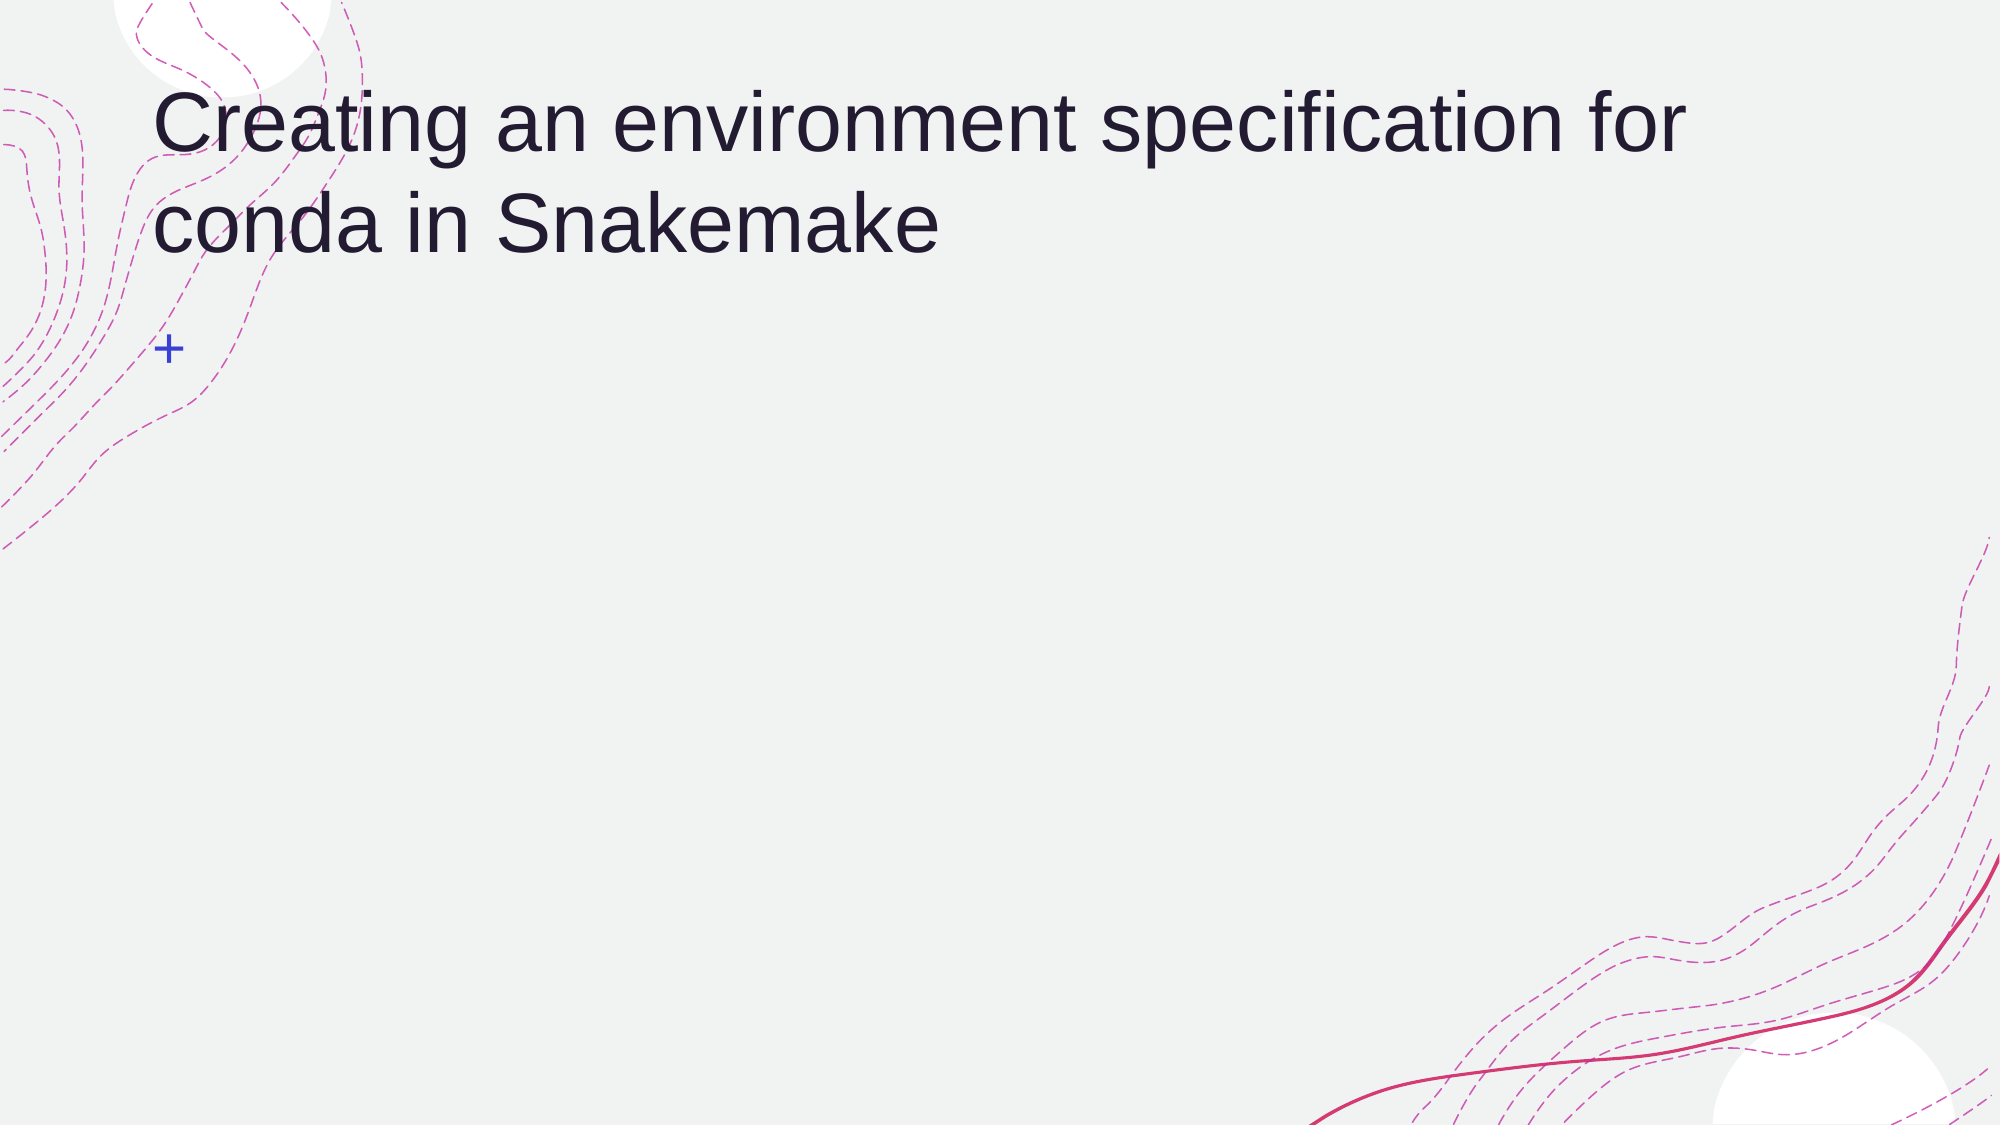

# Creating an environment specification for conda in Snakemake